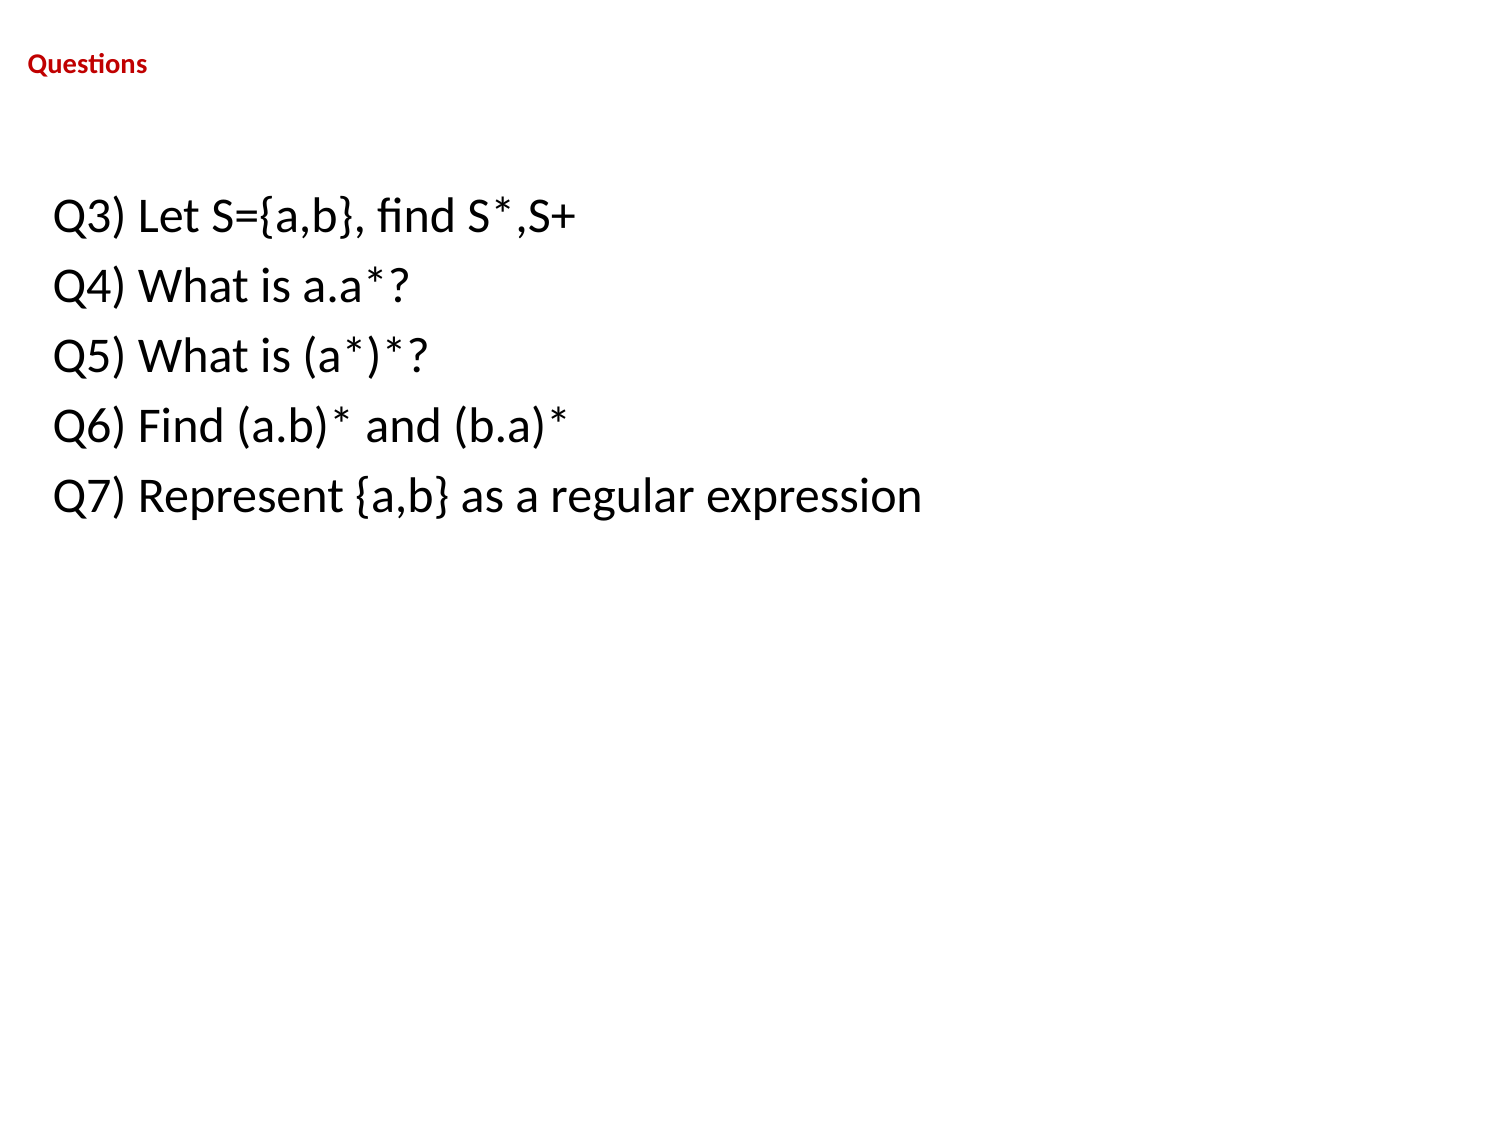

# Questions
Q3) Let S={a,b}, find S*,S+
Q4) What is a.a*?
Q5) What is (a*)*?
Q6) Find (a.b)* and (b.a)*
Q7) Represent {a,b} as a regular expression